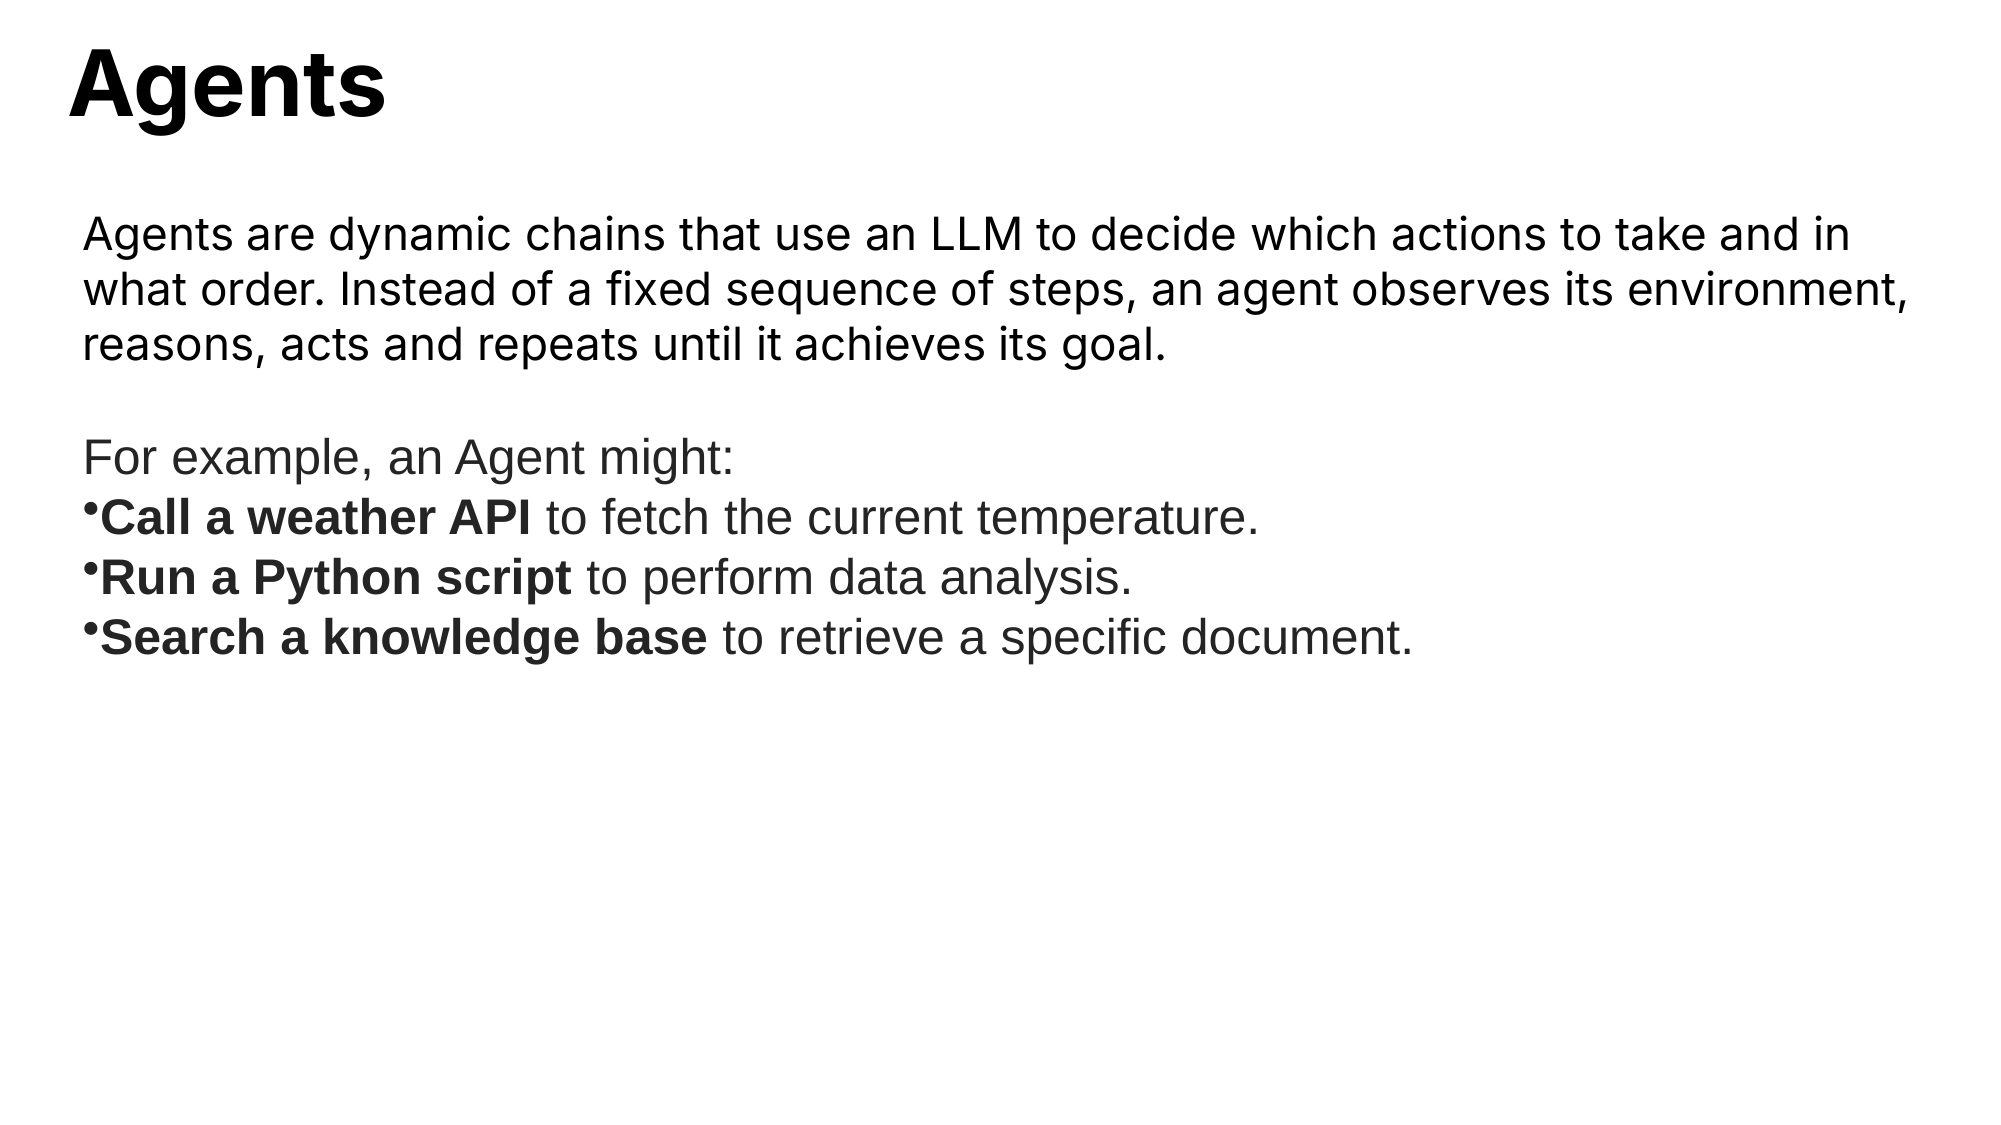

# Agents

Agents are dynamic chains that use an LLM to decide which actions to take and in what order. Instead of a fixed sequence of steps, an agent observes its environment, reasons, acts and repeats until it achieves its goal.

For example, an Agent might:
Call a weather API to fetch the current temperature.
Run a Python script to perform data analysis.
Search a knowledge base to retrieve a specific document.